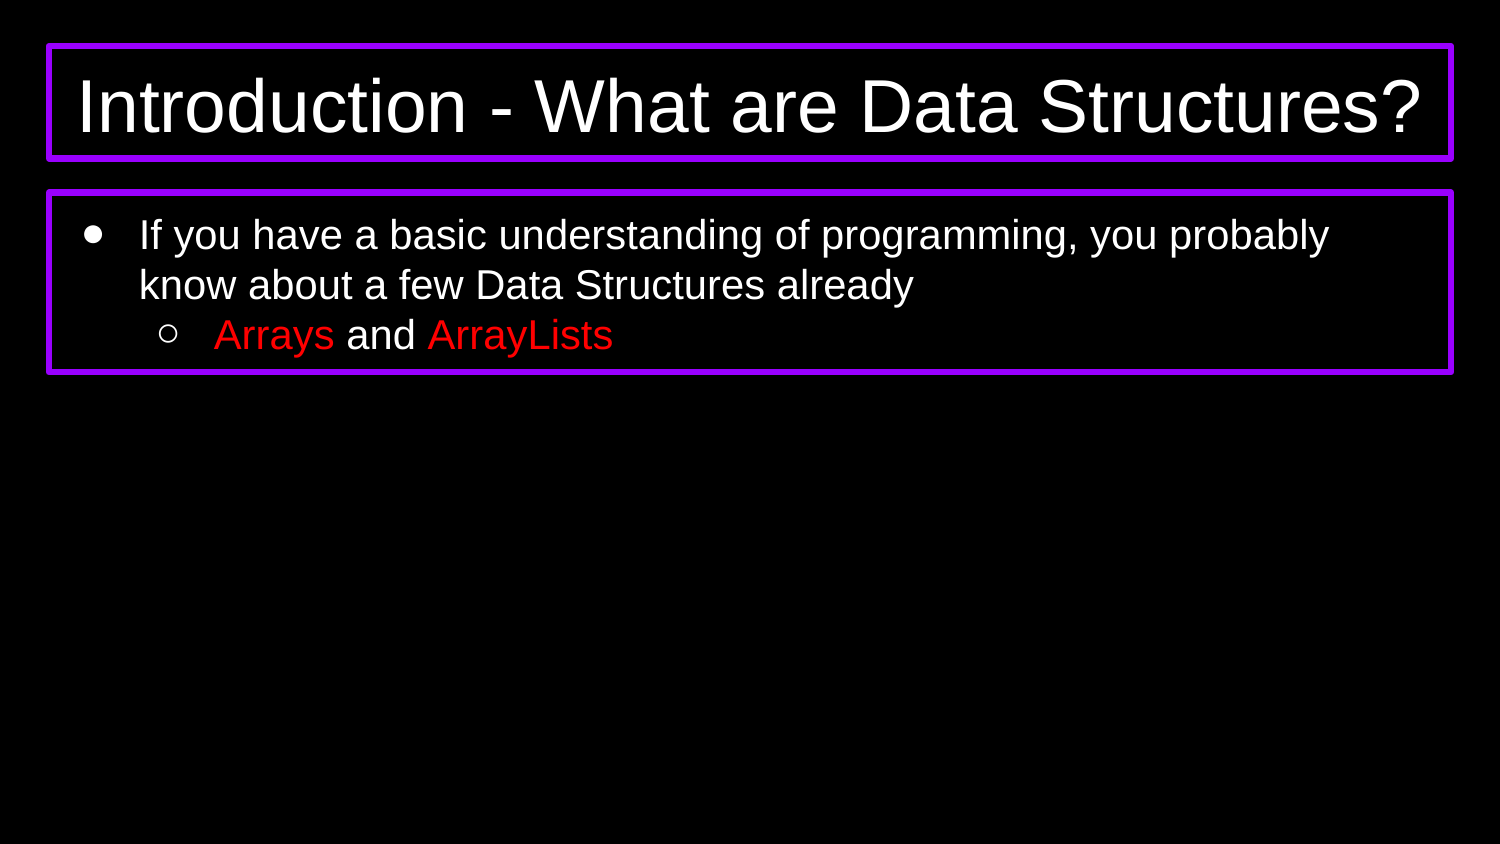

Introduction - What are Data Structures?
# If you have a basic understanding of programming, you probably know about a few Data Structures already
Arrays and ArrayLists